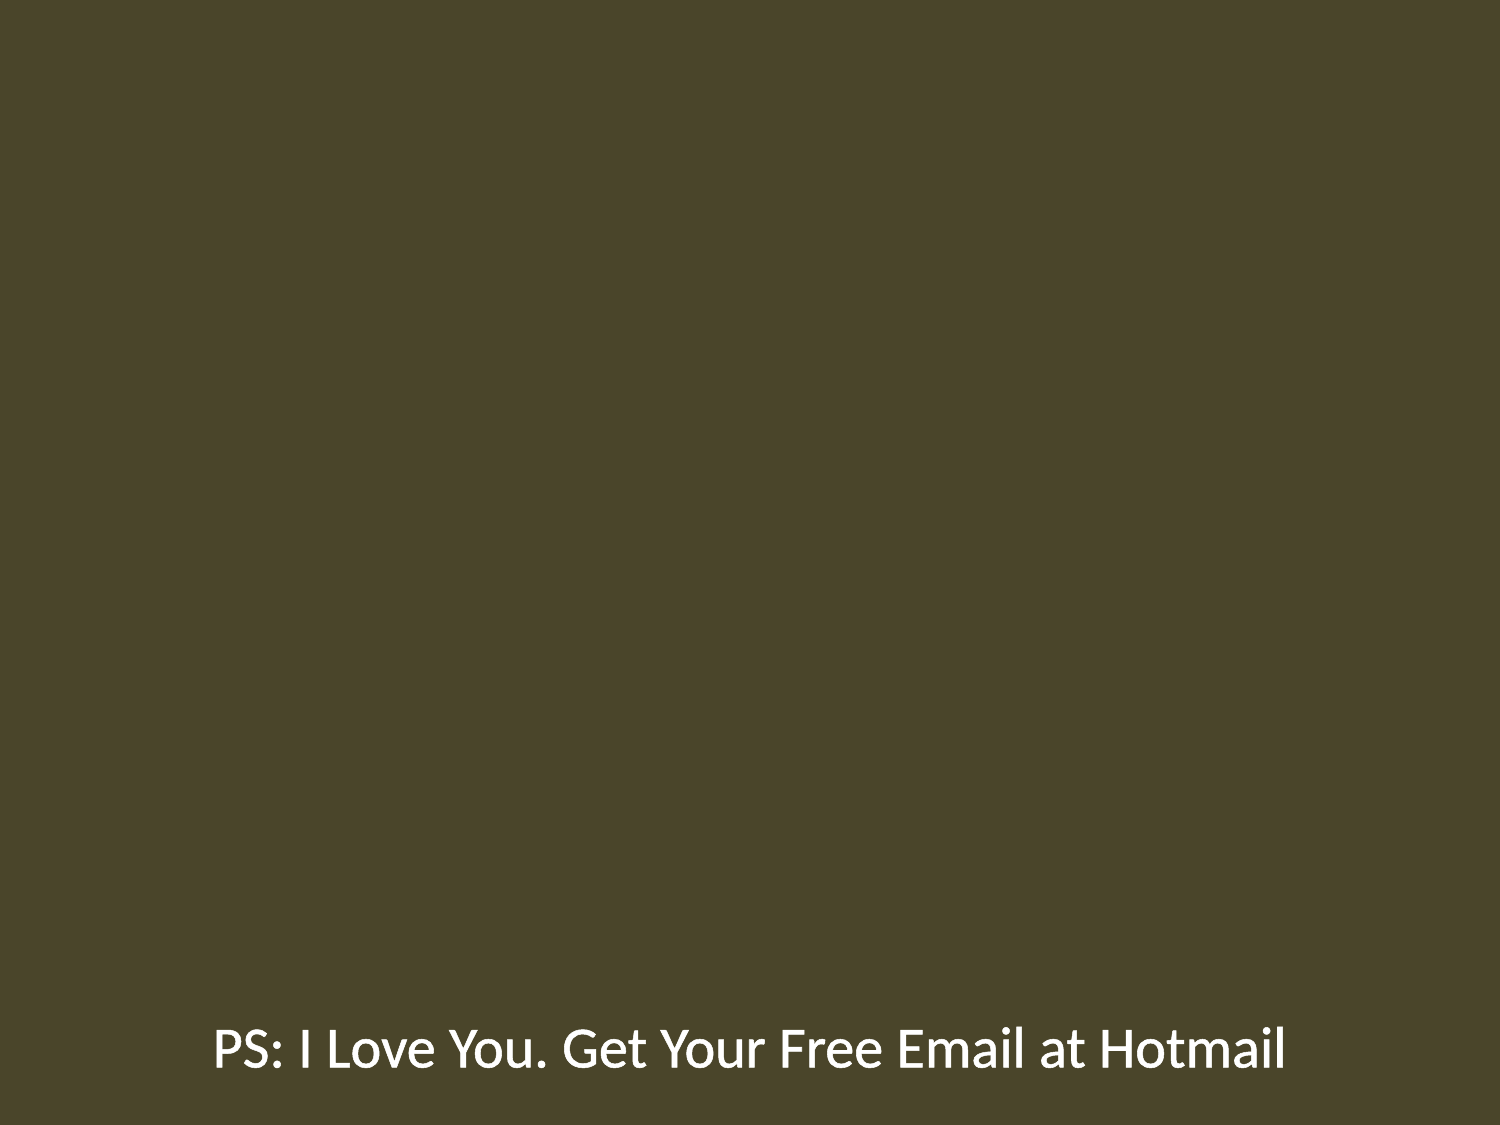

PS: I Love You. Get Your Free Email at Hotmail